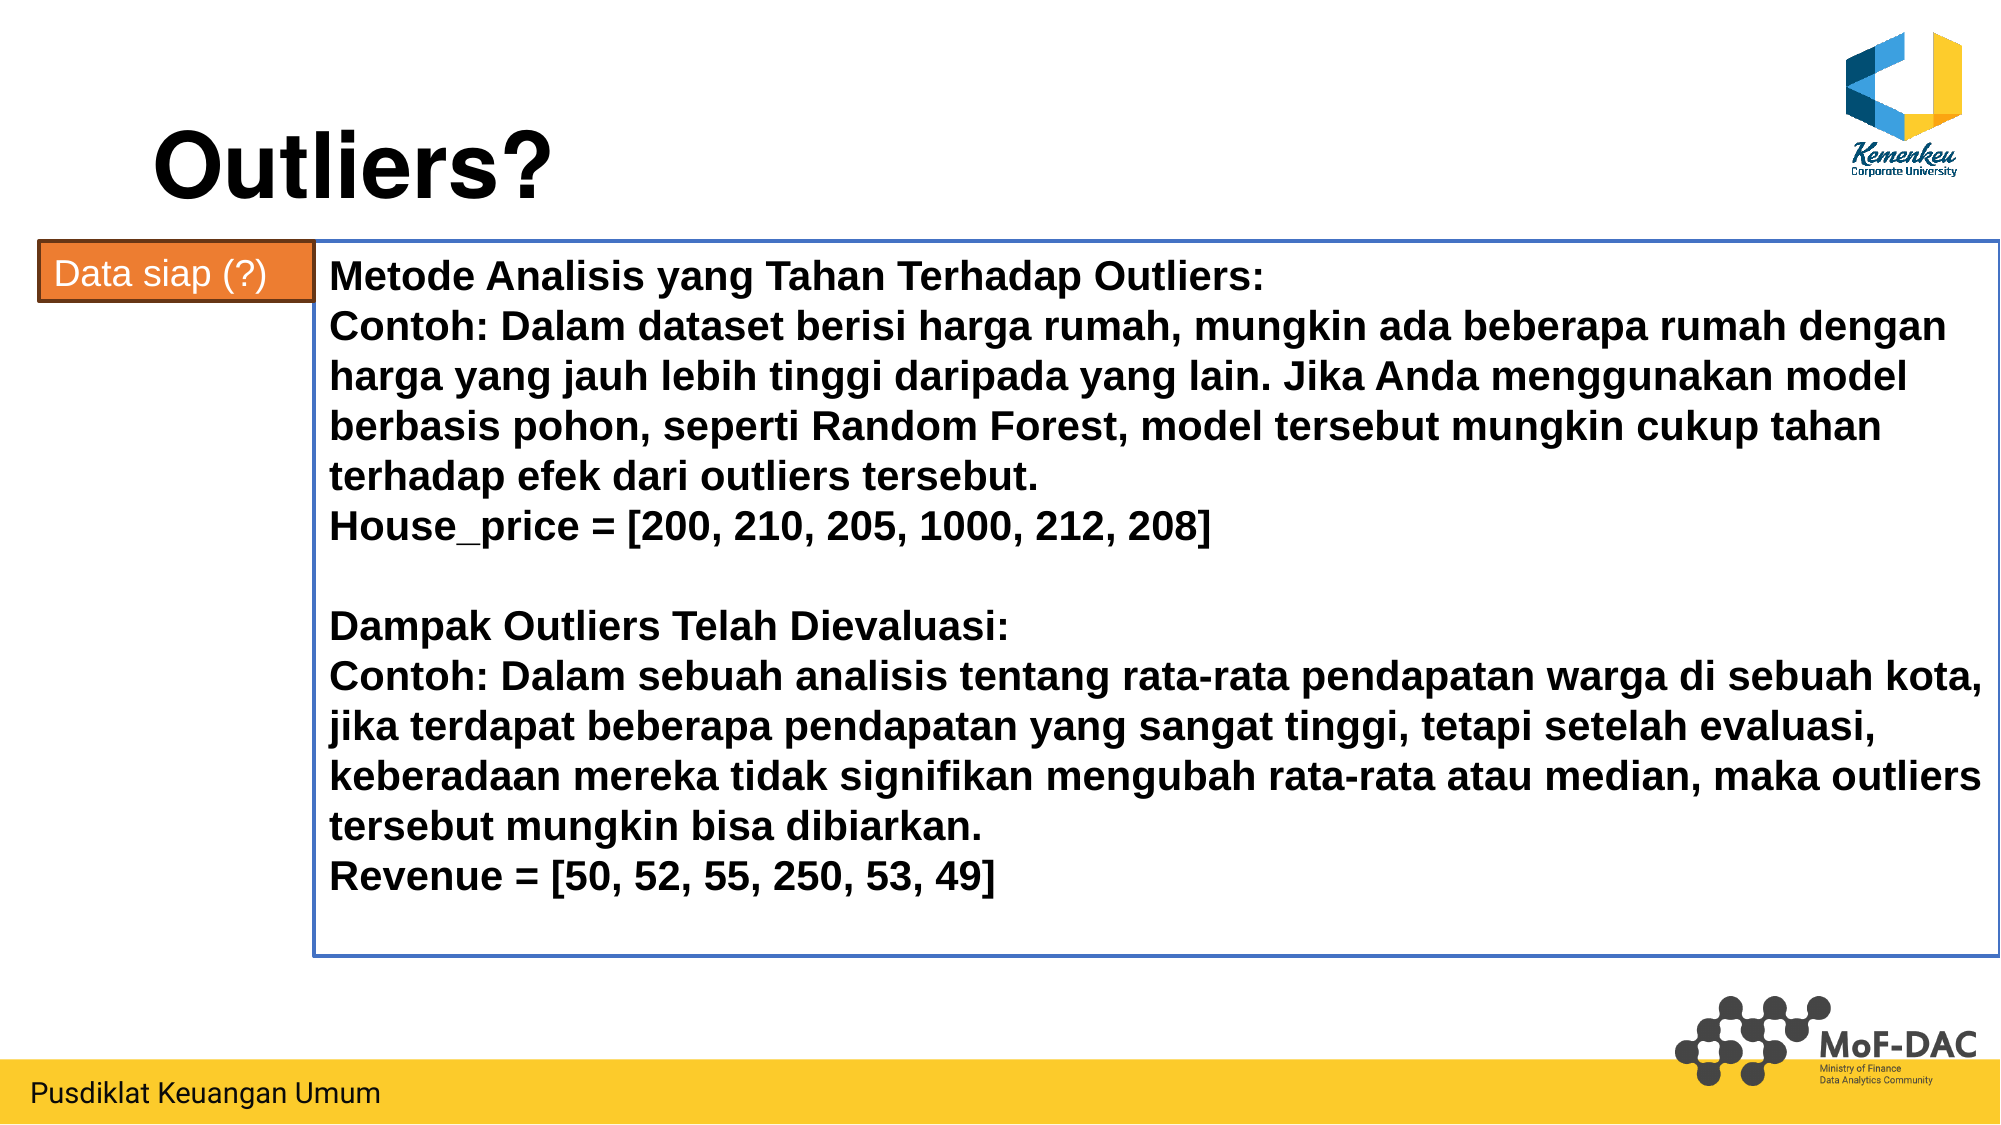

# Outliers?
Data siap (?)
Metode Analisis yang Tahan Terhadap Outliers:
Contoh: Dalam dataset berisi harga rumah, mungkin ada beberapa rumah dengan harga yang jauh lebih tinggi daripada yang lain. Jika Anda menggunakan model berbasis pohon, seperti Random Forest, model tersebut mungkin cukup tahan terhadap efek dari outliers tersebut.
House_price = [200, 210, 205, 1000, 212, 208]

Dampak Outliers Telah Dievaluasi:
Contoh: Dalam sebuah analisis tentang rata-rata pendapatan warga di sebuah kota, jika terdapat beberapa pendapatan yang sangat tinggi, tetapi setelah evaluasi, keberadaan mereka tidak signifikan mengubah rata-rata atau median, maka outliers tersebut mungkin bisa dibiarkan.
Revenue = [50, 52, 55, 250, 53, 49]